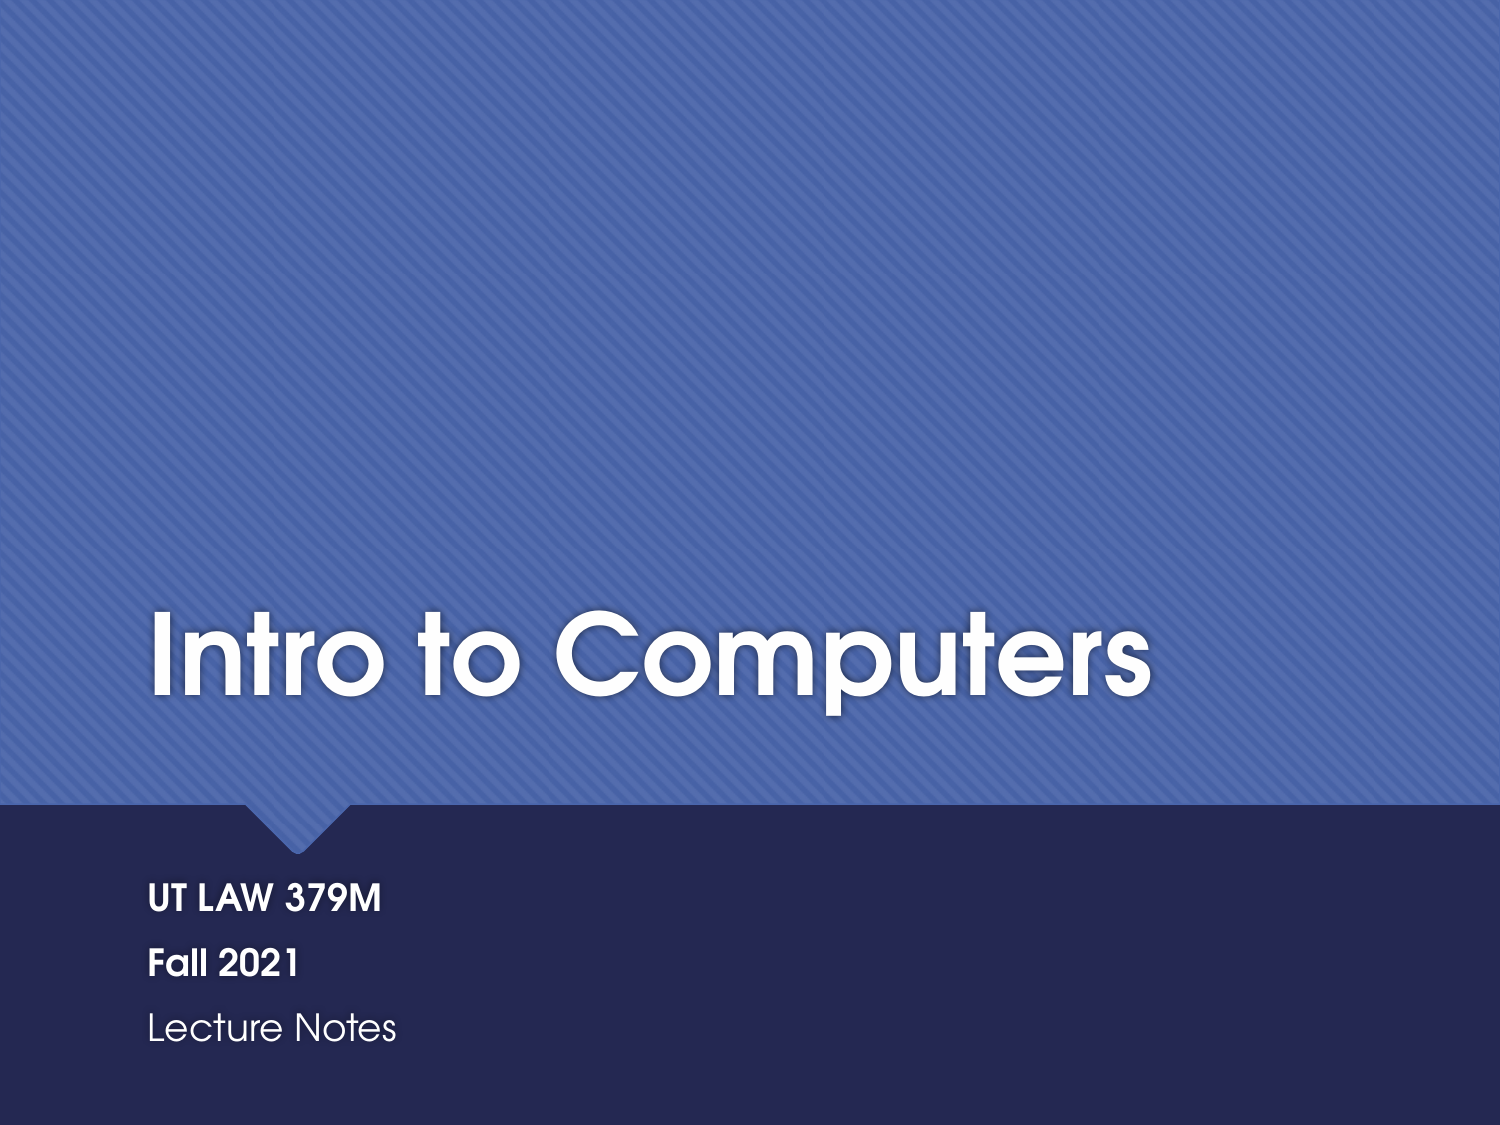

# Intro to Computers
UT LAW 379M
Fall 2021
Lecture Notes